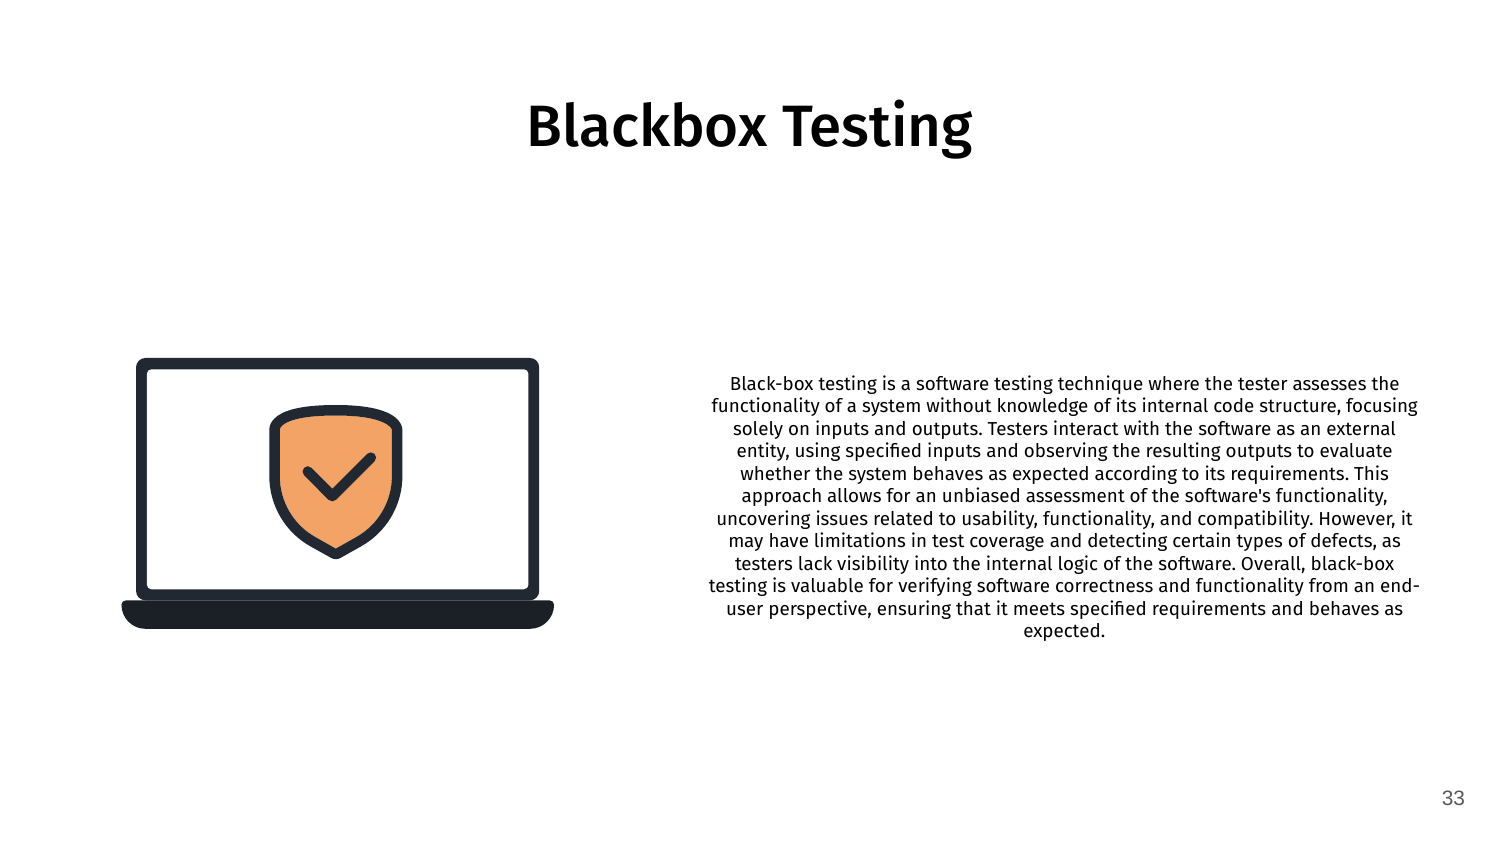

Blackbox Testing
Black-box testing is a software testing technique where the tester assesses the functionality of a system without knowledge of its internal code structure, focusing solely on inputs and outputs. Testers interact with the software as an external entity, using specified inputs and observing the resulting outputs to evaluate whether the system behaves as expected according to its requirements. This approach allows for an unbiased assessment of the software's functionality, uncovering issues related to usability, functionality, and compatibility. However, it may have limitations in test coverage and detecting certain types of defects, as testers lack visibility into the internal logic of the software. Overall, black-box testing is valuable for verifying software correctness and functionality from an end-user perspective, ensuring that it meets specified requirements and behaves as expected.

33